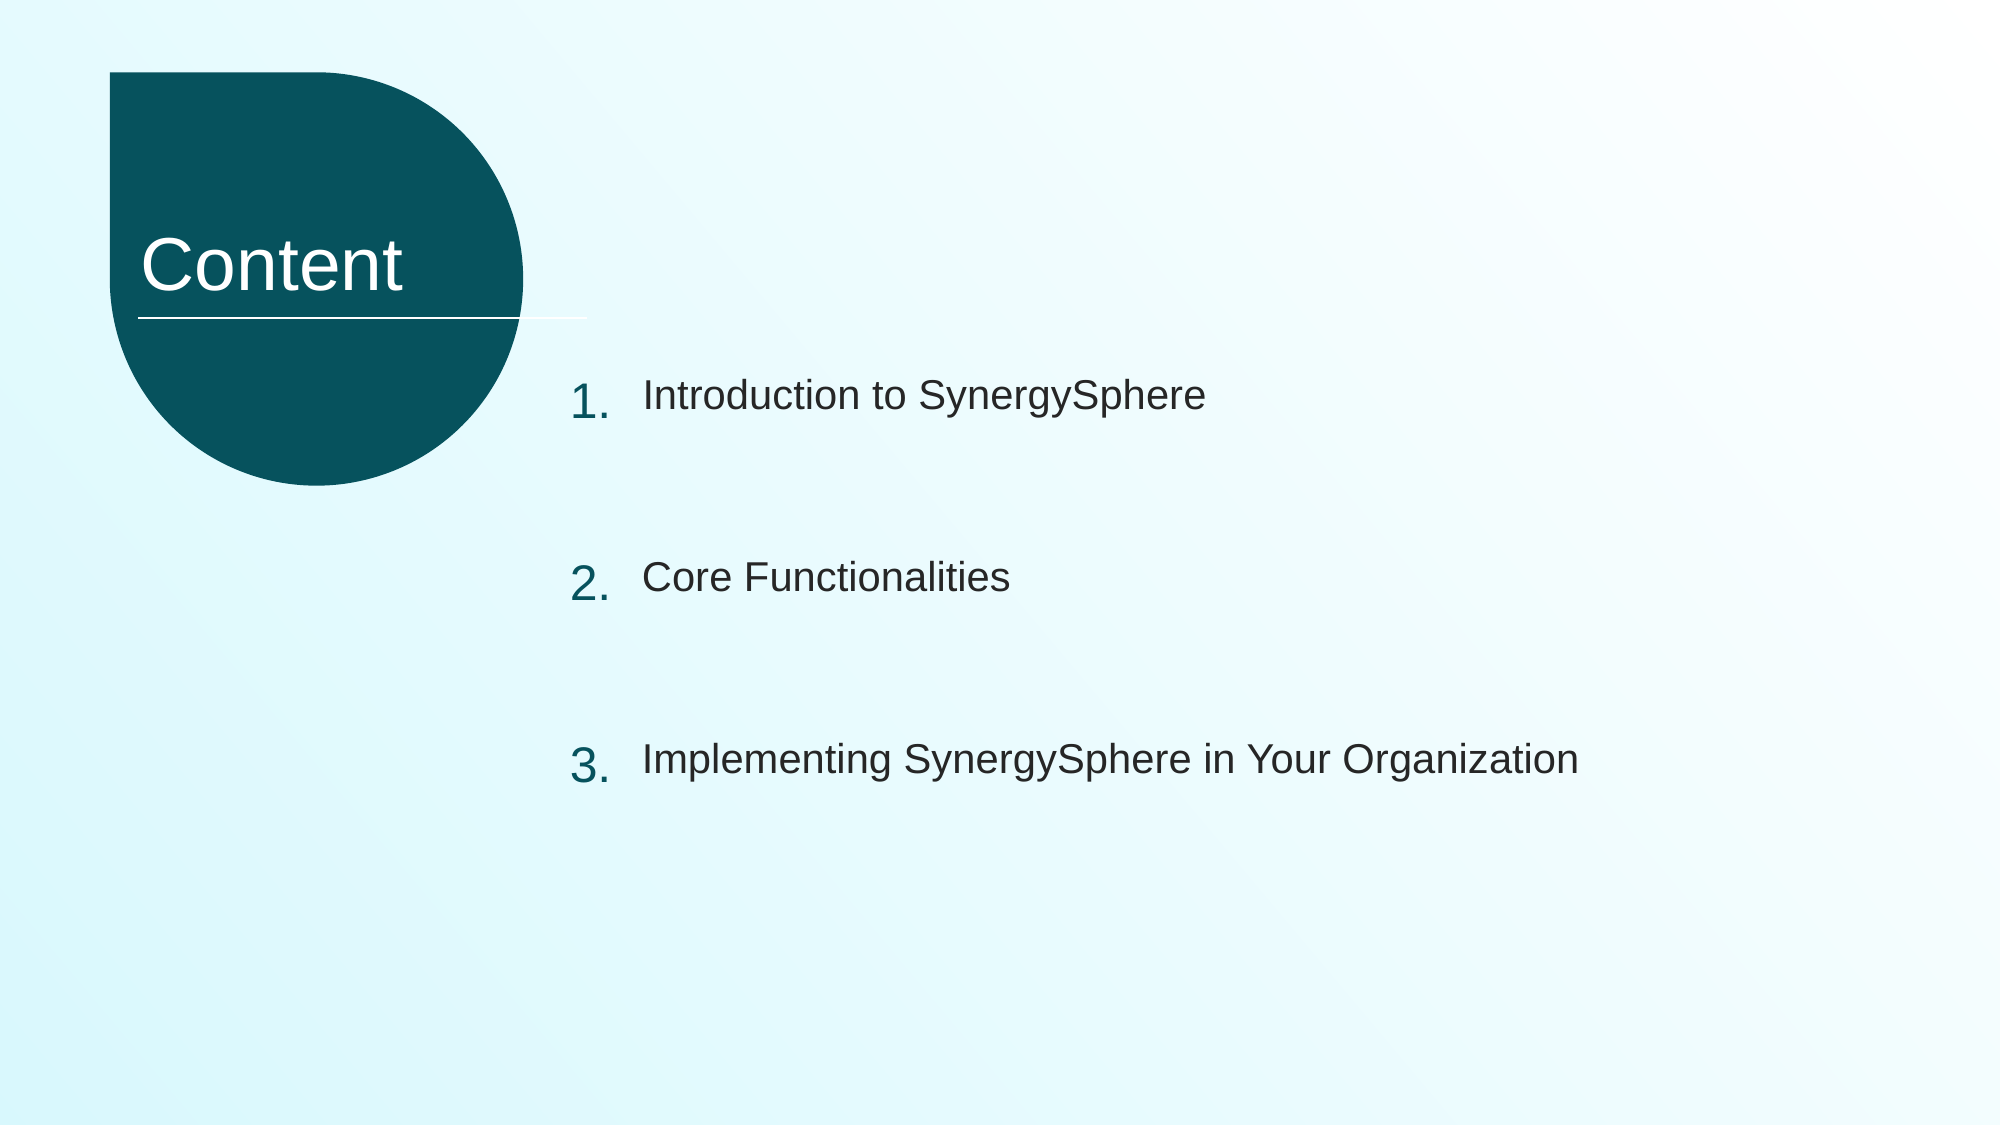

Content
Introduction to SynergySphere
1.
Core Functionalities
2.
Implementing SynergySphere in Your Organization
3.